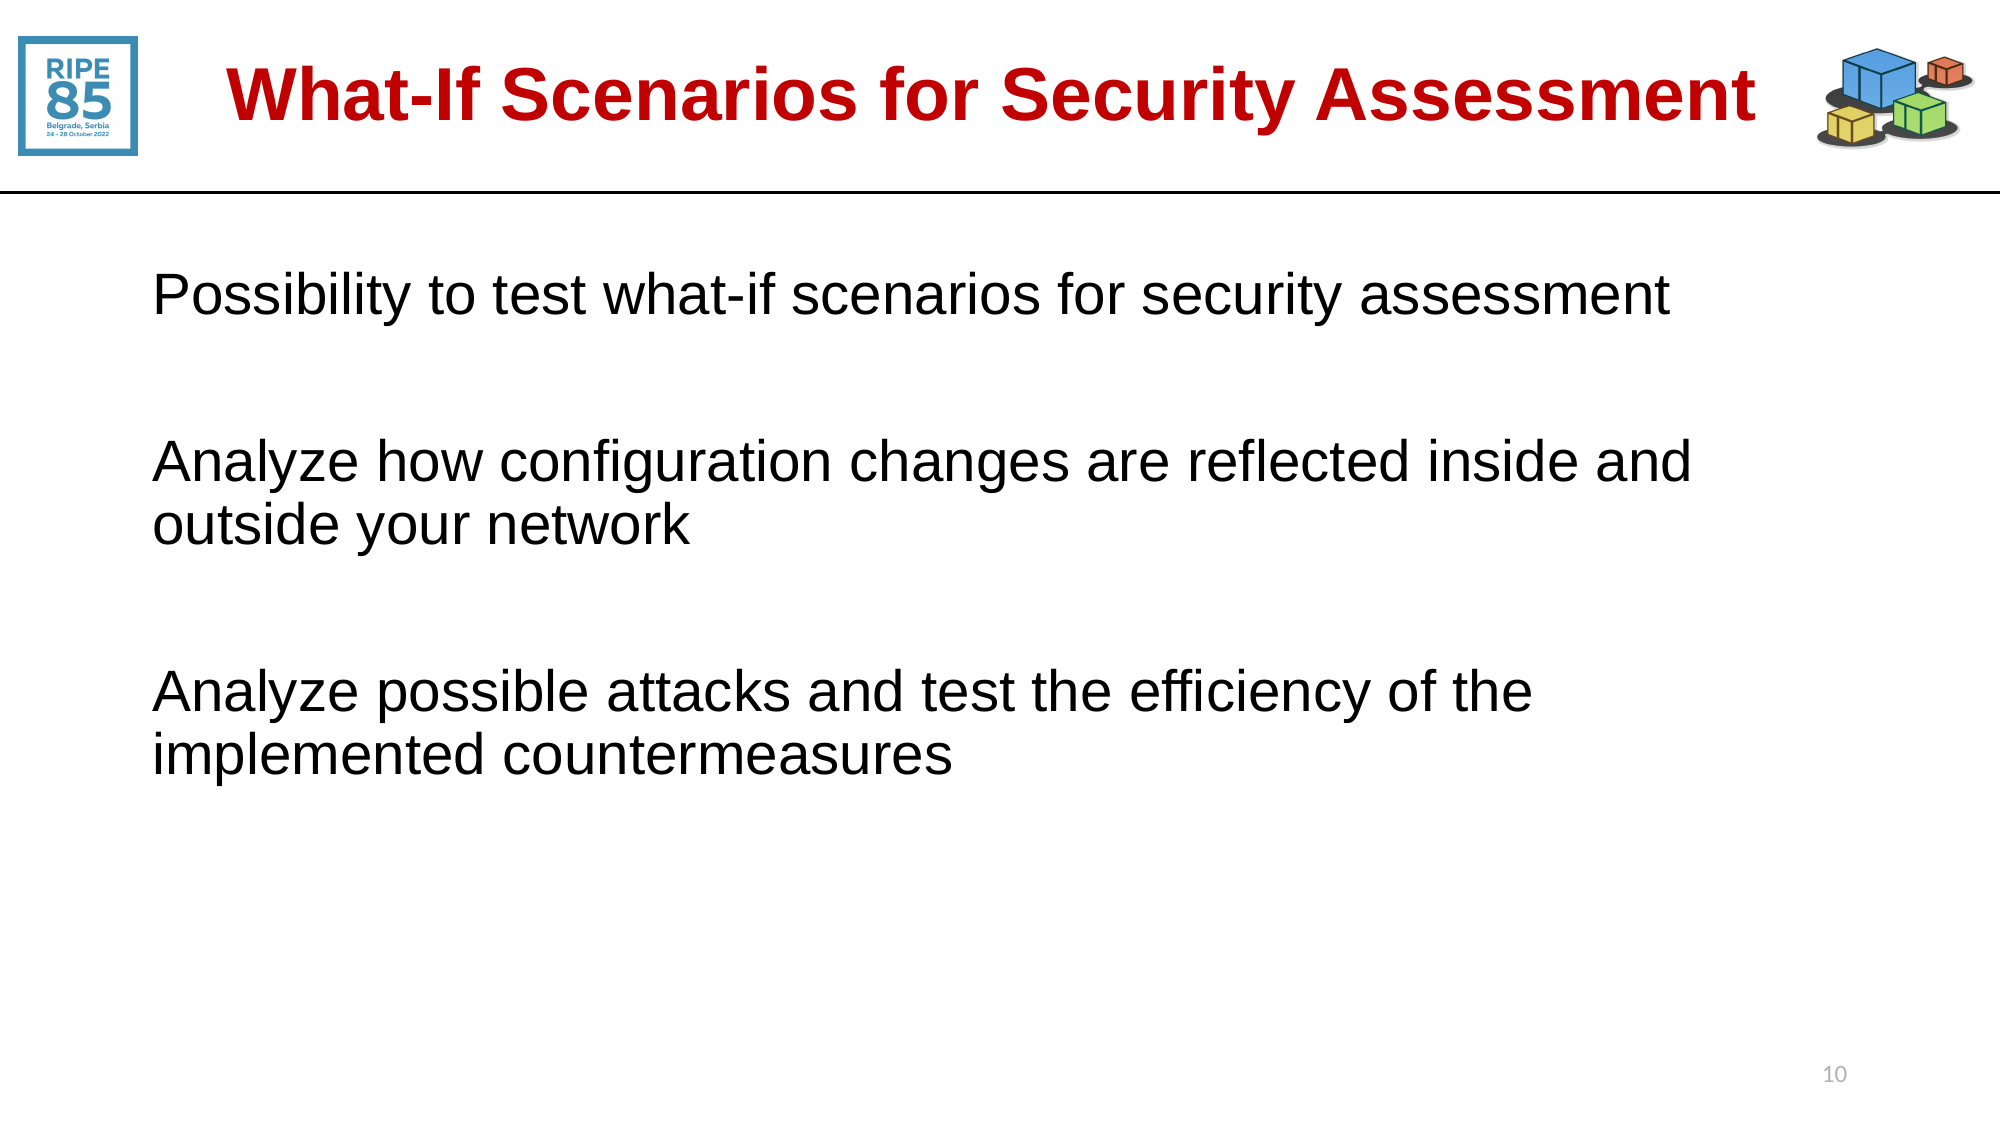

# What-If Scenarios for Security Assessment
Possibility to test what-if scenarios for security assessment

Analyze how configuration changes are reflected inside and outside your network

Analyze possible attacks and test the efficiency of the implemented countermeasures
10